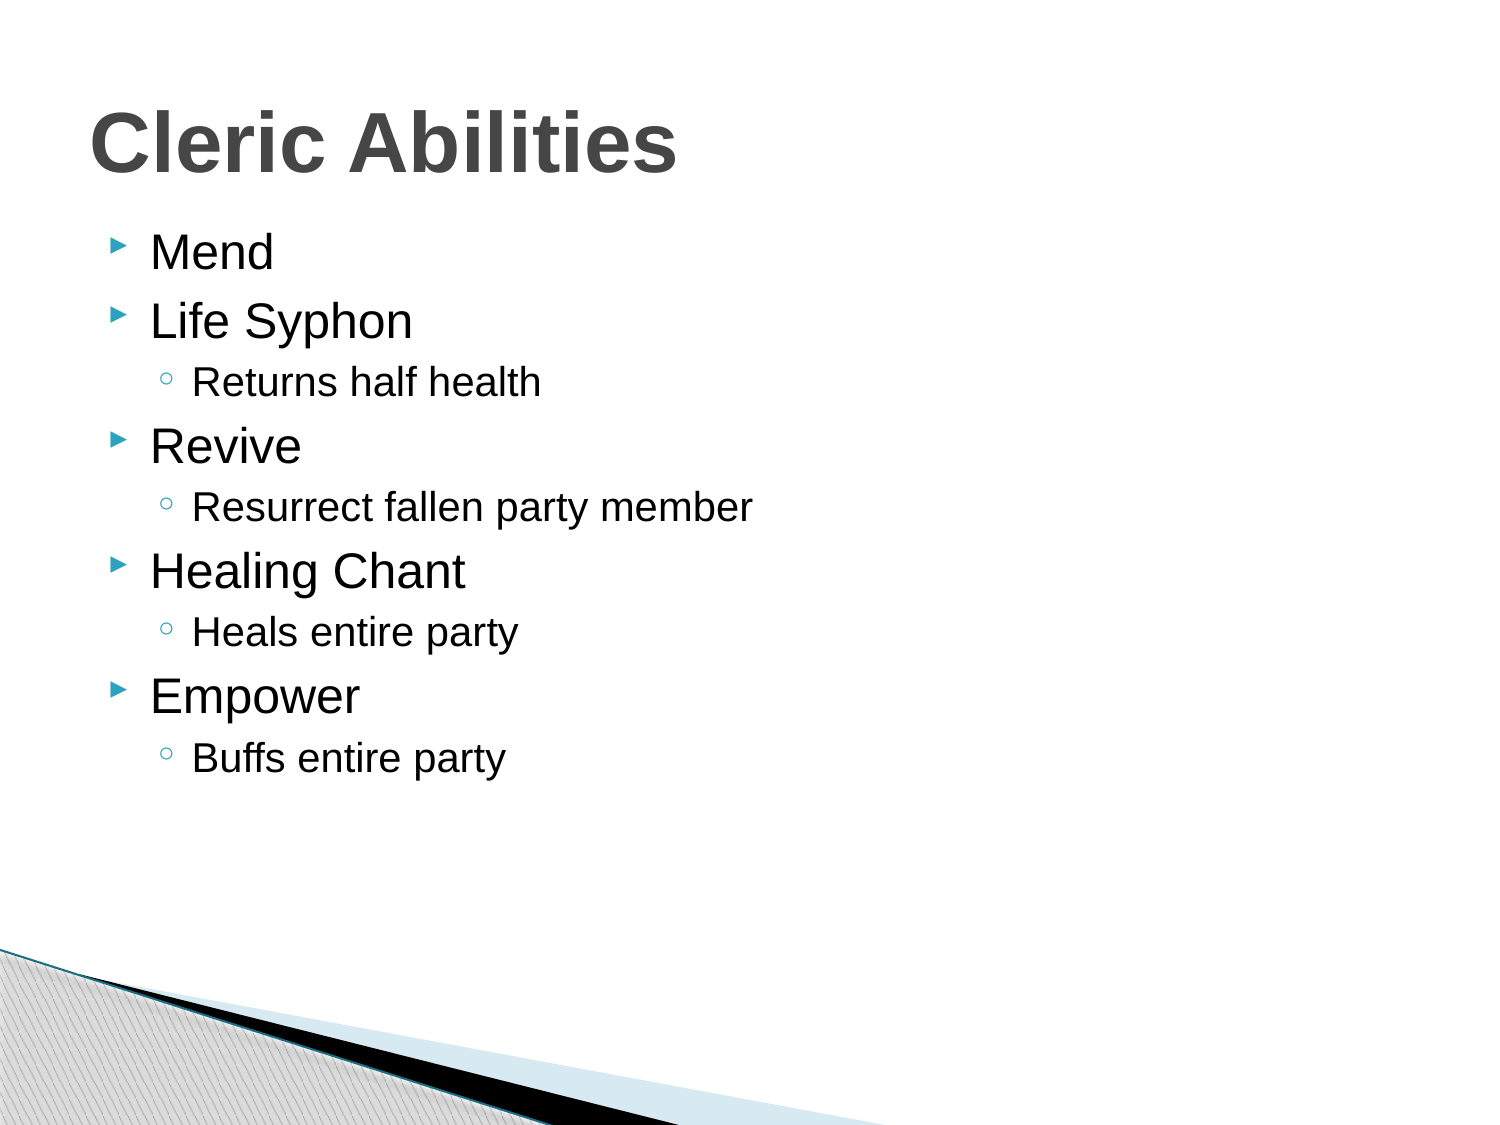

# Cleric Abilities
Mend
Life Syphon
Returns half health
Revive
Resurrect fallen party member
Healing Chant
Heals entire party
Empower
Buffs entire party